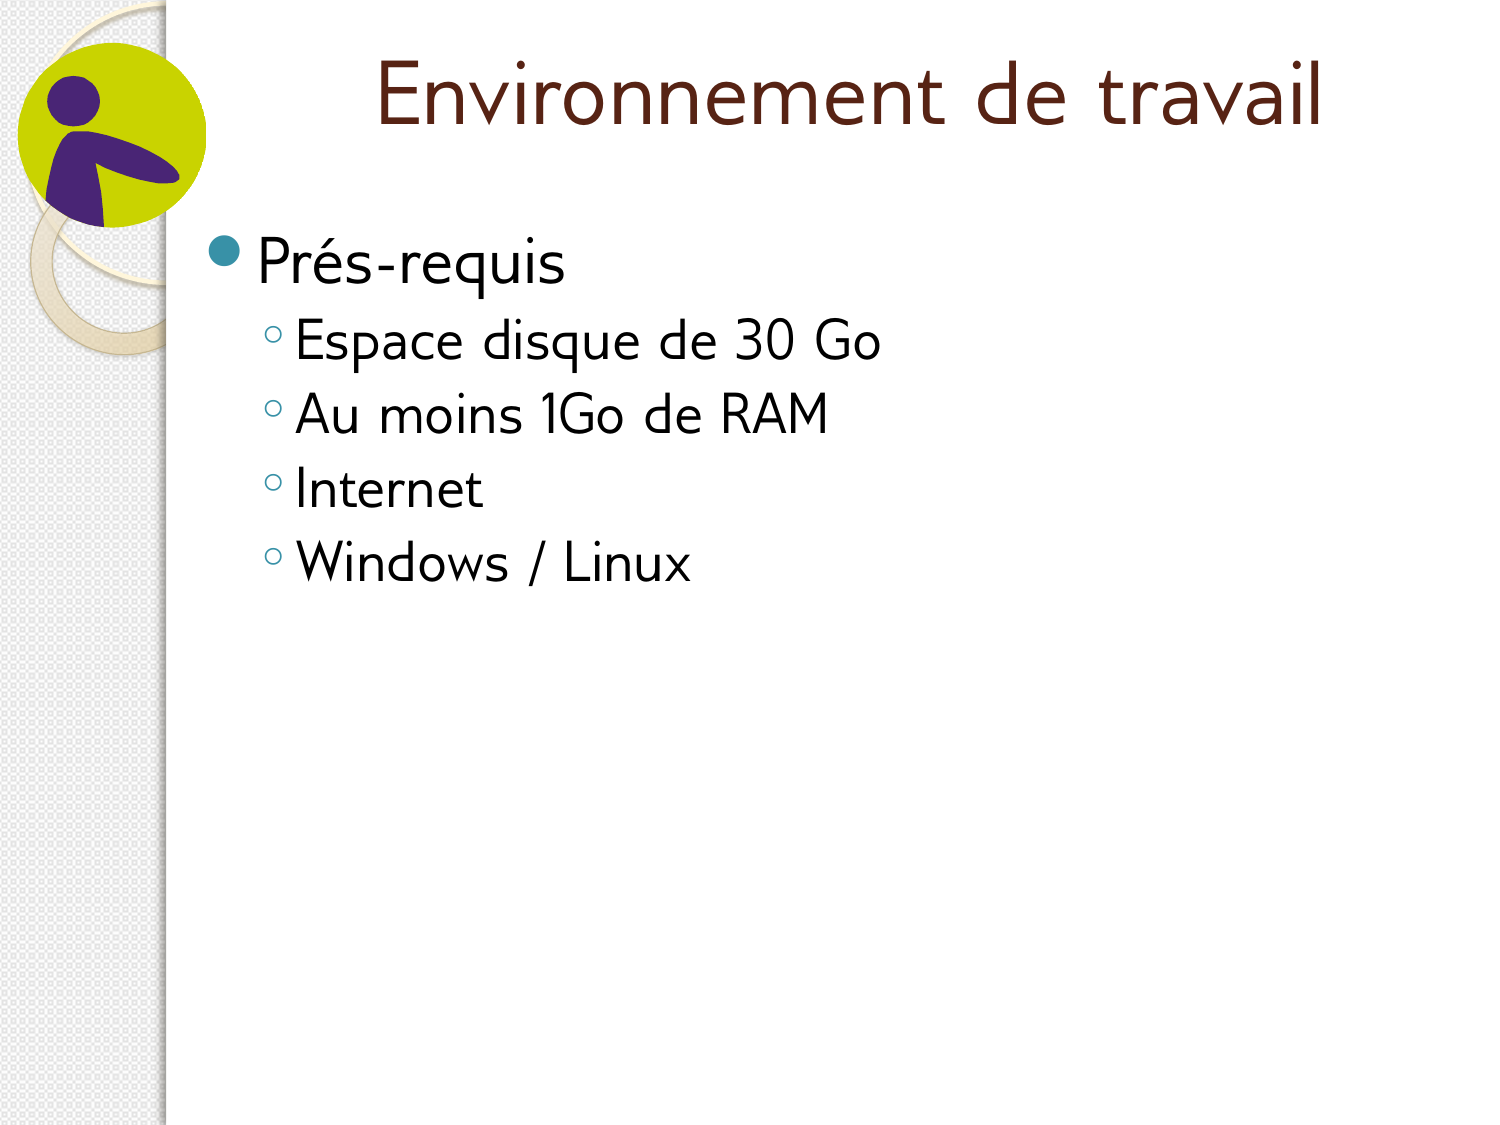

# Environnement de travail

Prés-requis
Espace disque de 30 Go
Au moins 1Go de RAM
Internet
Windows / Linux